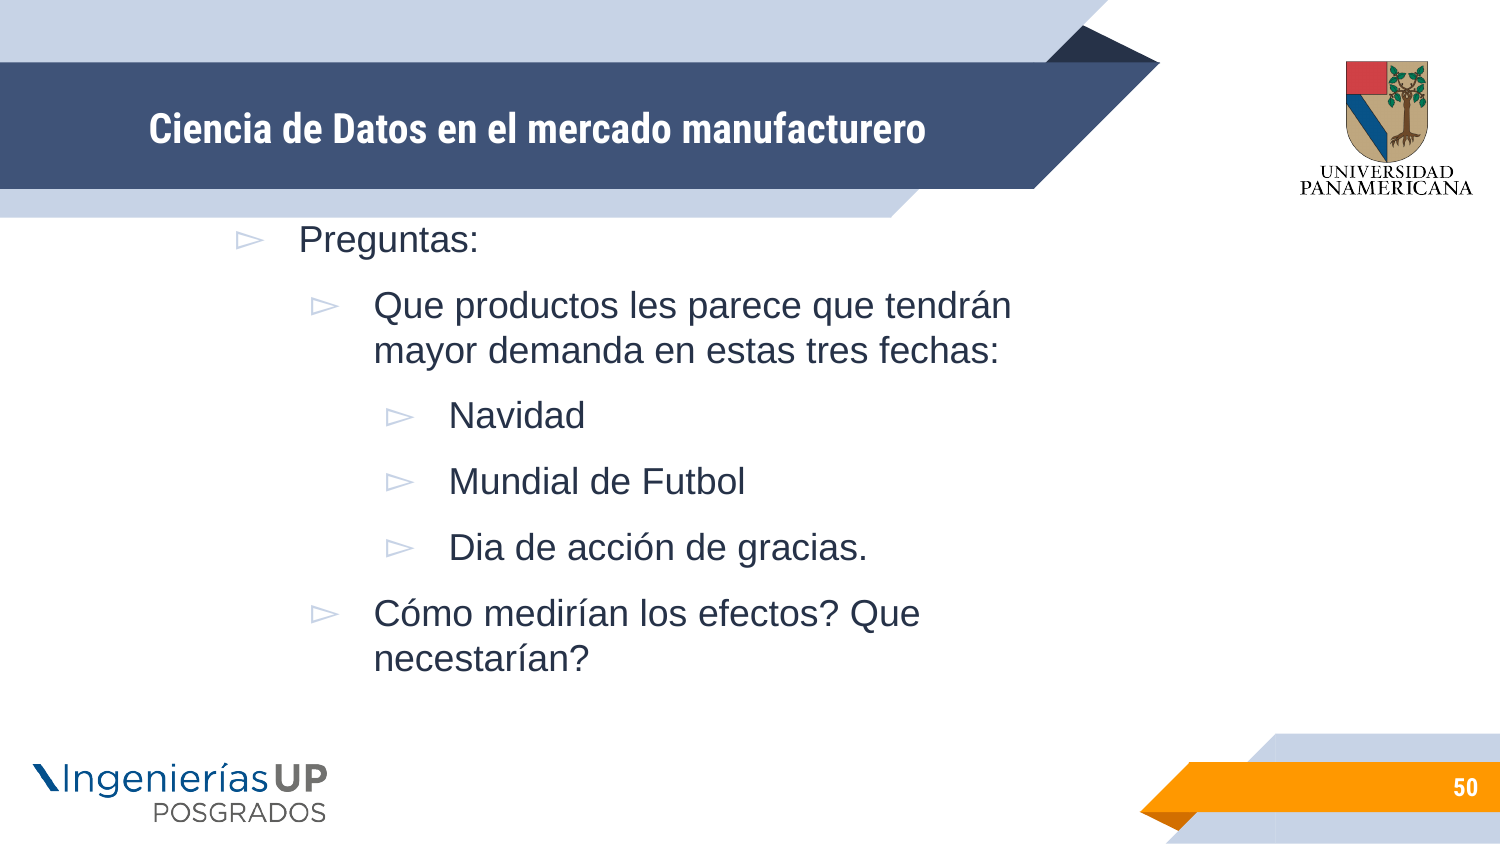

# Ciencia de Datos en el mercado manufacturero
Preguntas:
Que productos les parece que tendrán mayor demanda en estas tres fechas:
Navidad
Mundial de Futbol
Dia de acción de gracias.
Cómo medirían los efectos? Que necestarían?

50